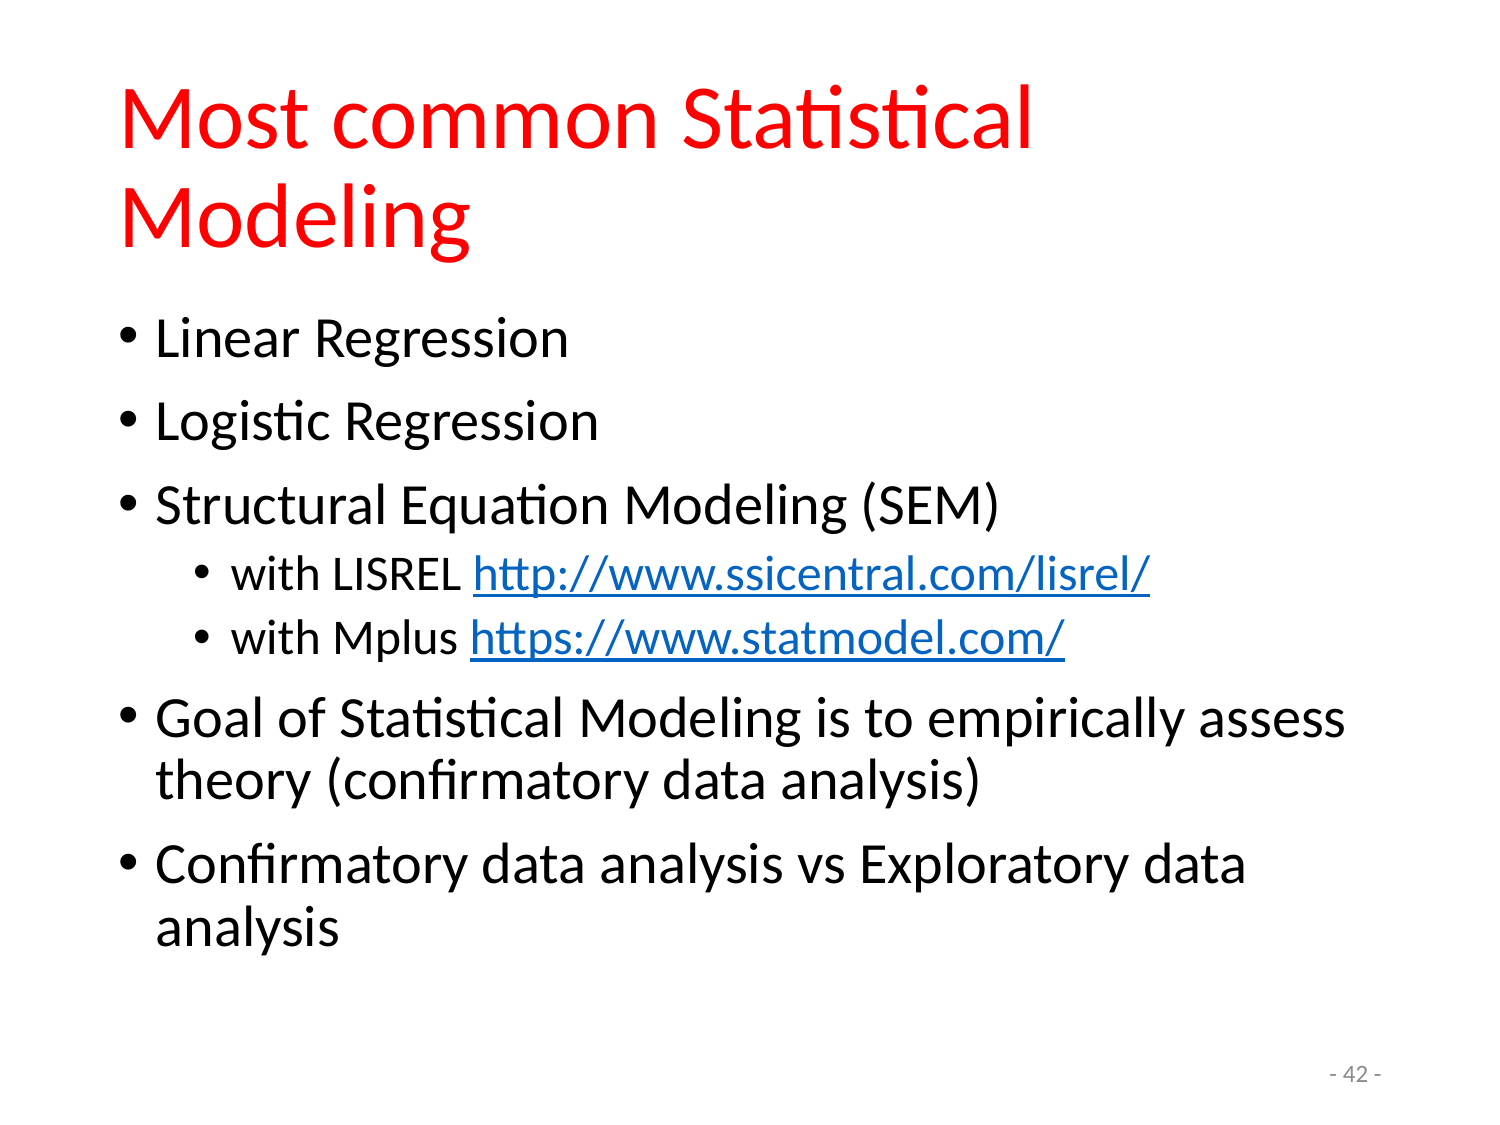

# Most common Statistical Modeling
Linear Regression
Logistic Regression
Structural Equation Modeling (SEM)
with LISREL http://www.ssicentral.com/lisrel/
with Mplus https://www.statmodel.com/
Goal of Statistical Modeling is to empirically assess theory (confirmatory data analysis)
Confirmatory data analysis vs Exploratory data analysis
42